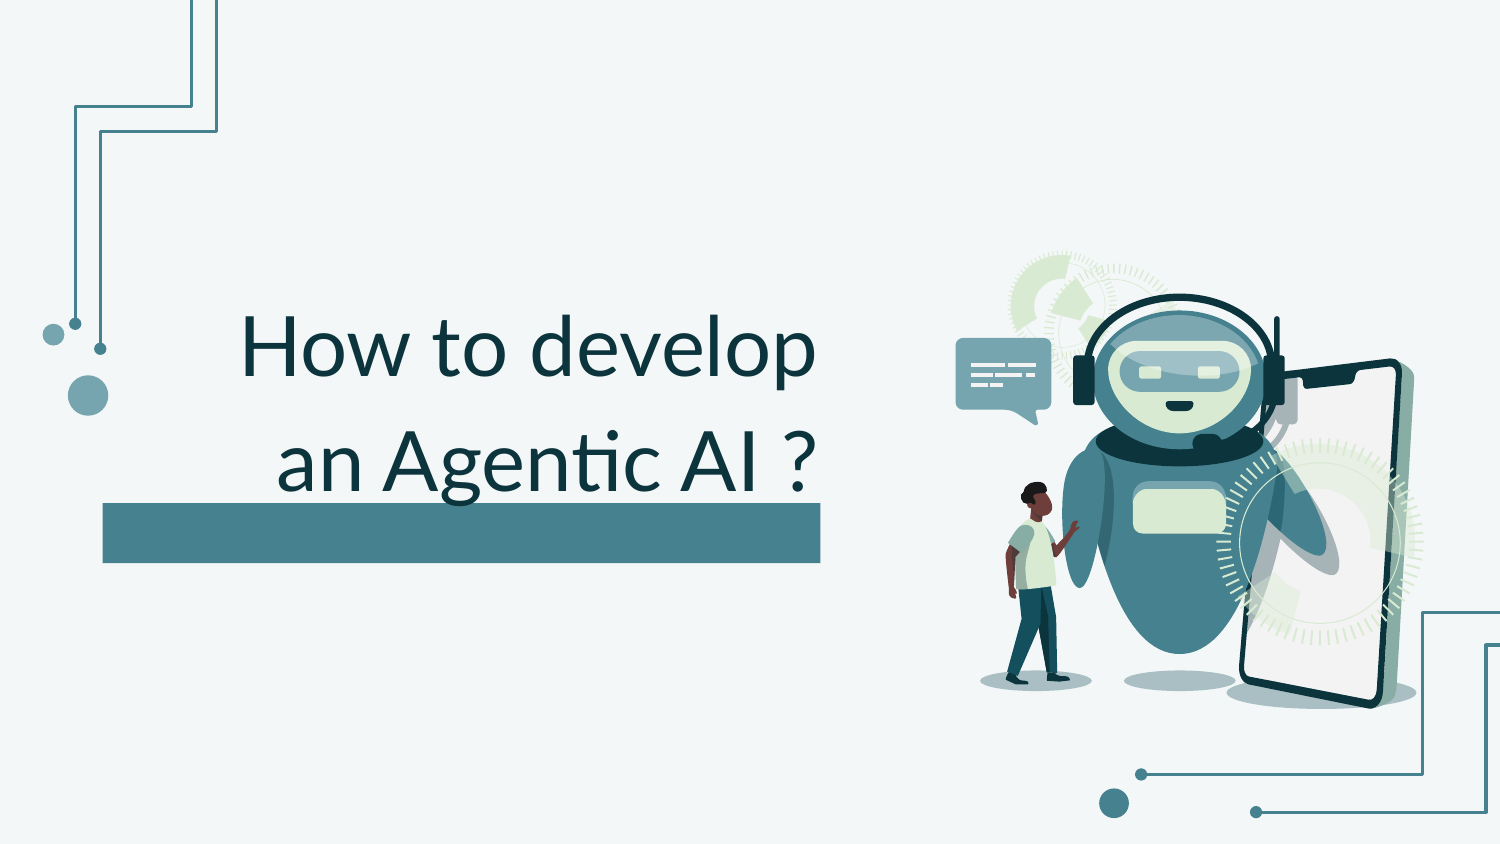

How to develop an Agentic AI ?

#